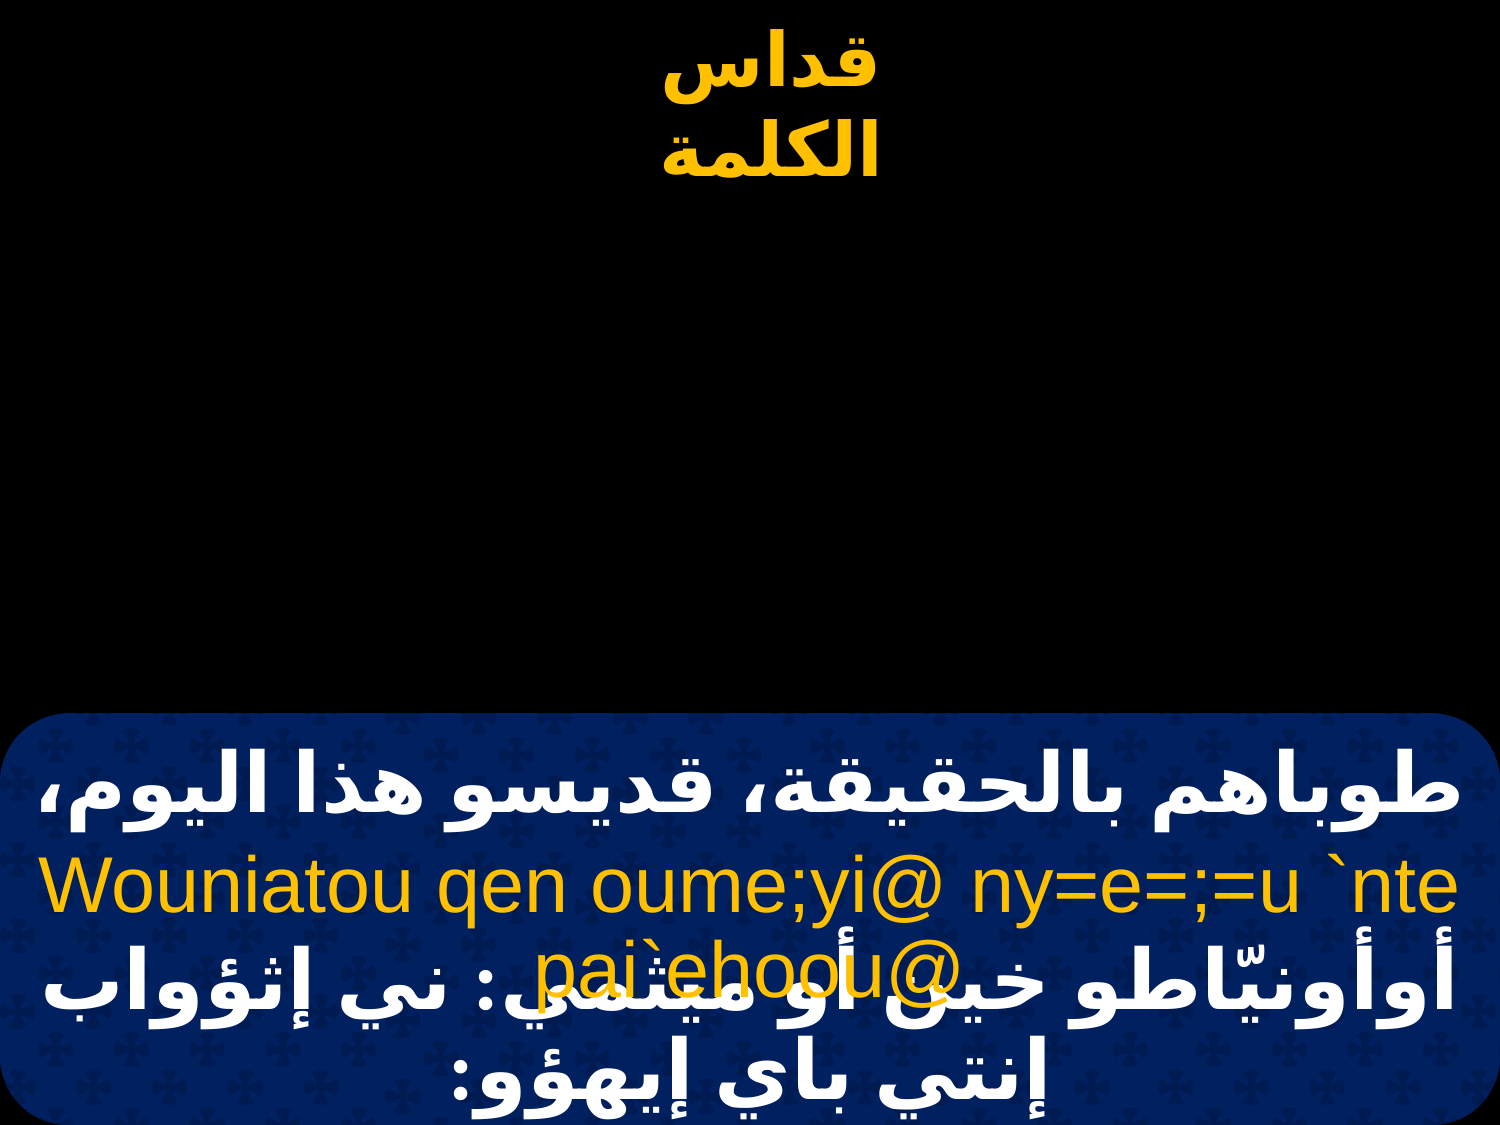

# طوباهم بالحقيقة، قديسو هذا اليوم،
Wouniatou qen oume;yi@ ny=e=;=u `nte pai`ehoou@
أوأونيّاطو خين أو ميثمي: ني إثؤواب إنتي باي إيهؤو: